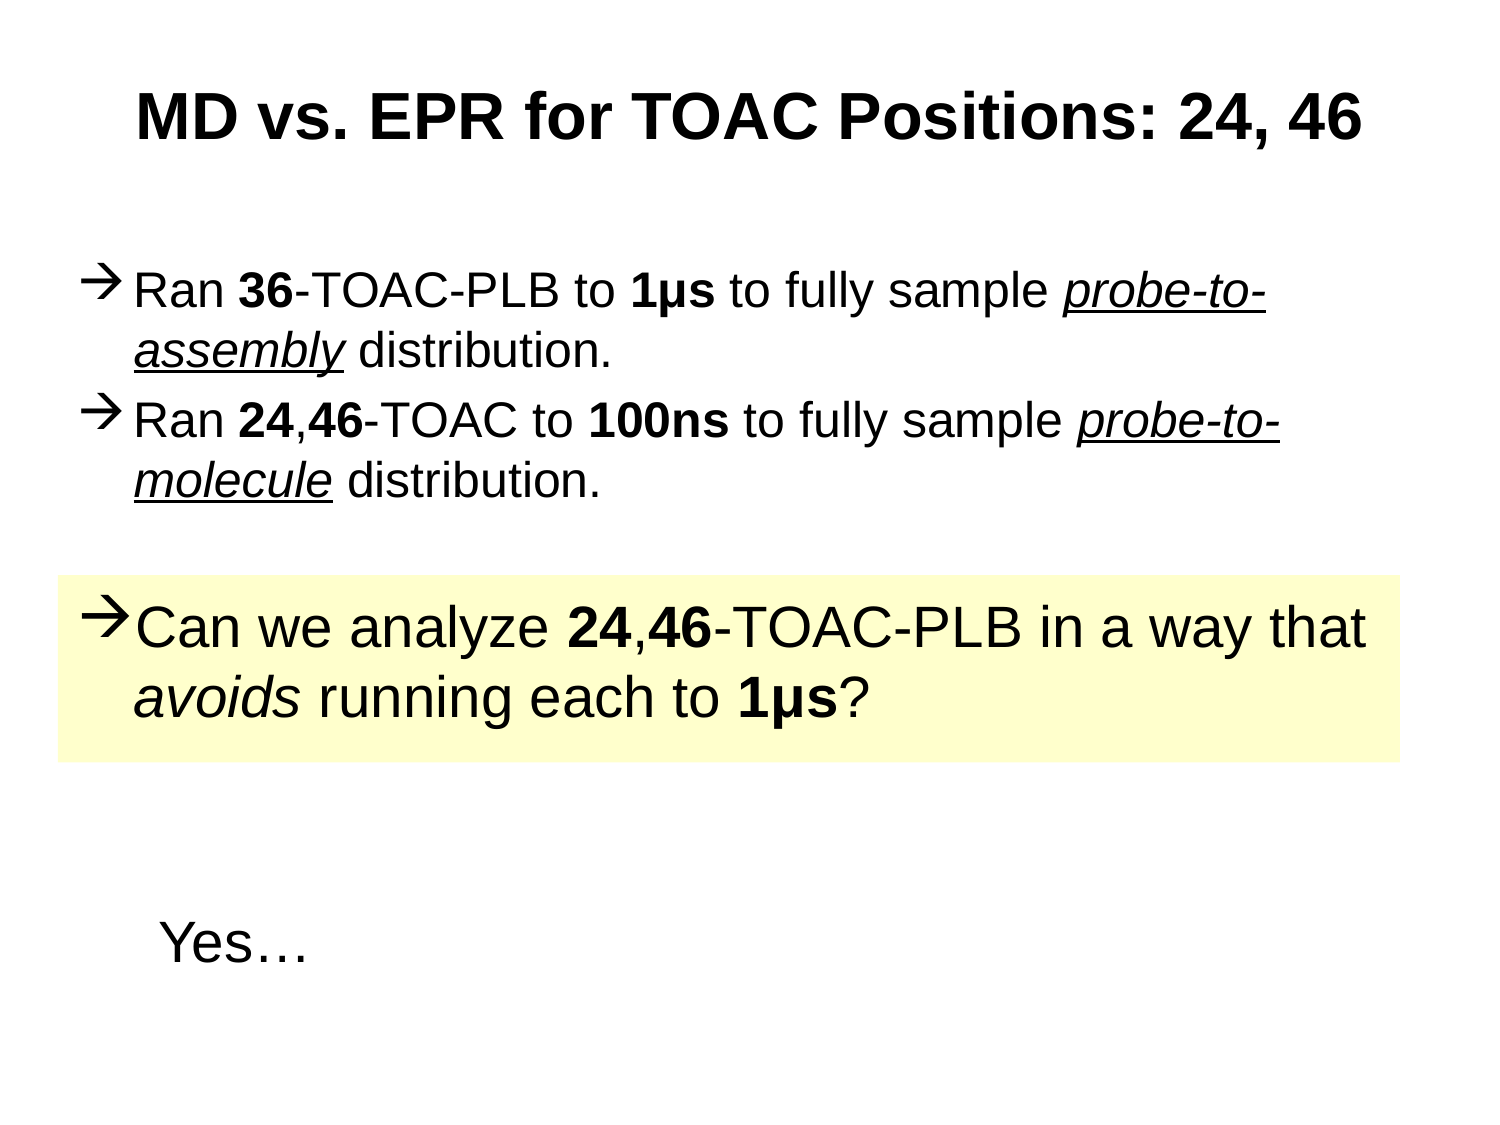

# MD vs. EPR for TOAC Positions: 24, 46
Ran 36-TOAC-PLB to 1μs to fully sample probe-to-assembly distribution.
Ran 24,46-TOAC to 100ns to fully sample probe-to-molecule distribution.

Can we analyze 24,46-TOAC-PLB in a way that avoids running each to 1μs?

     Yes…